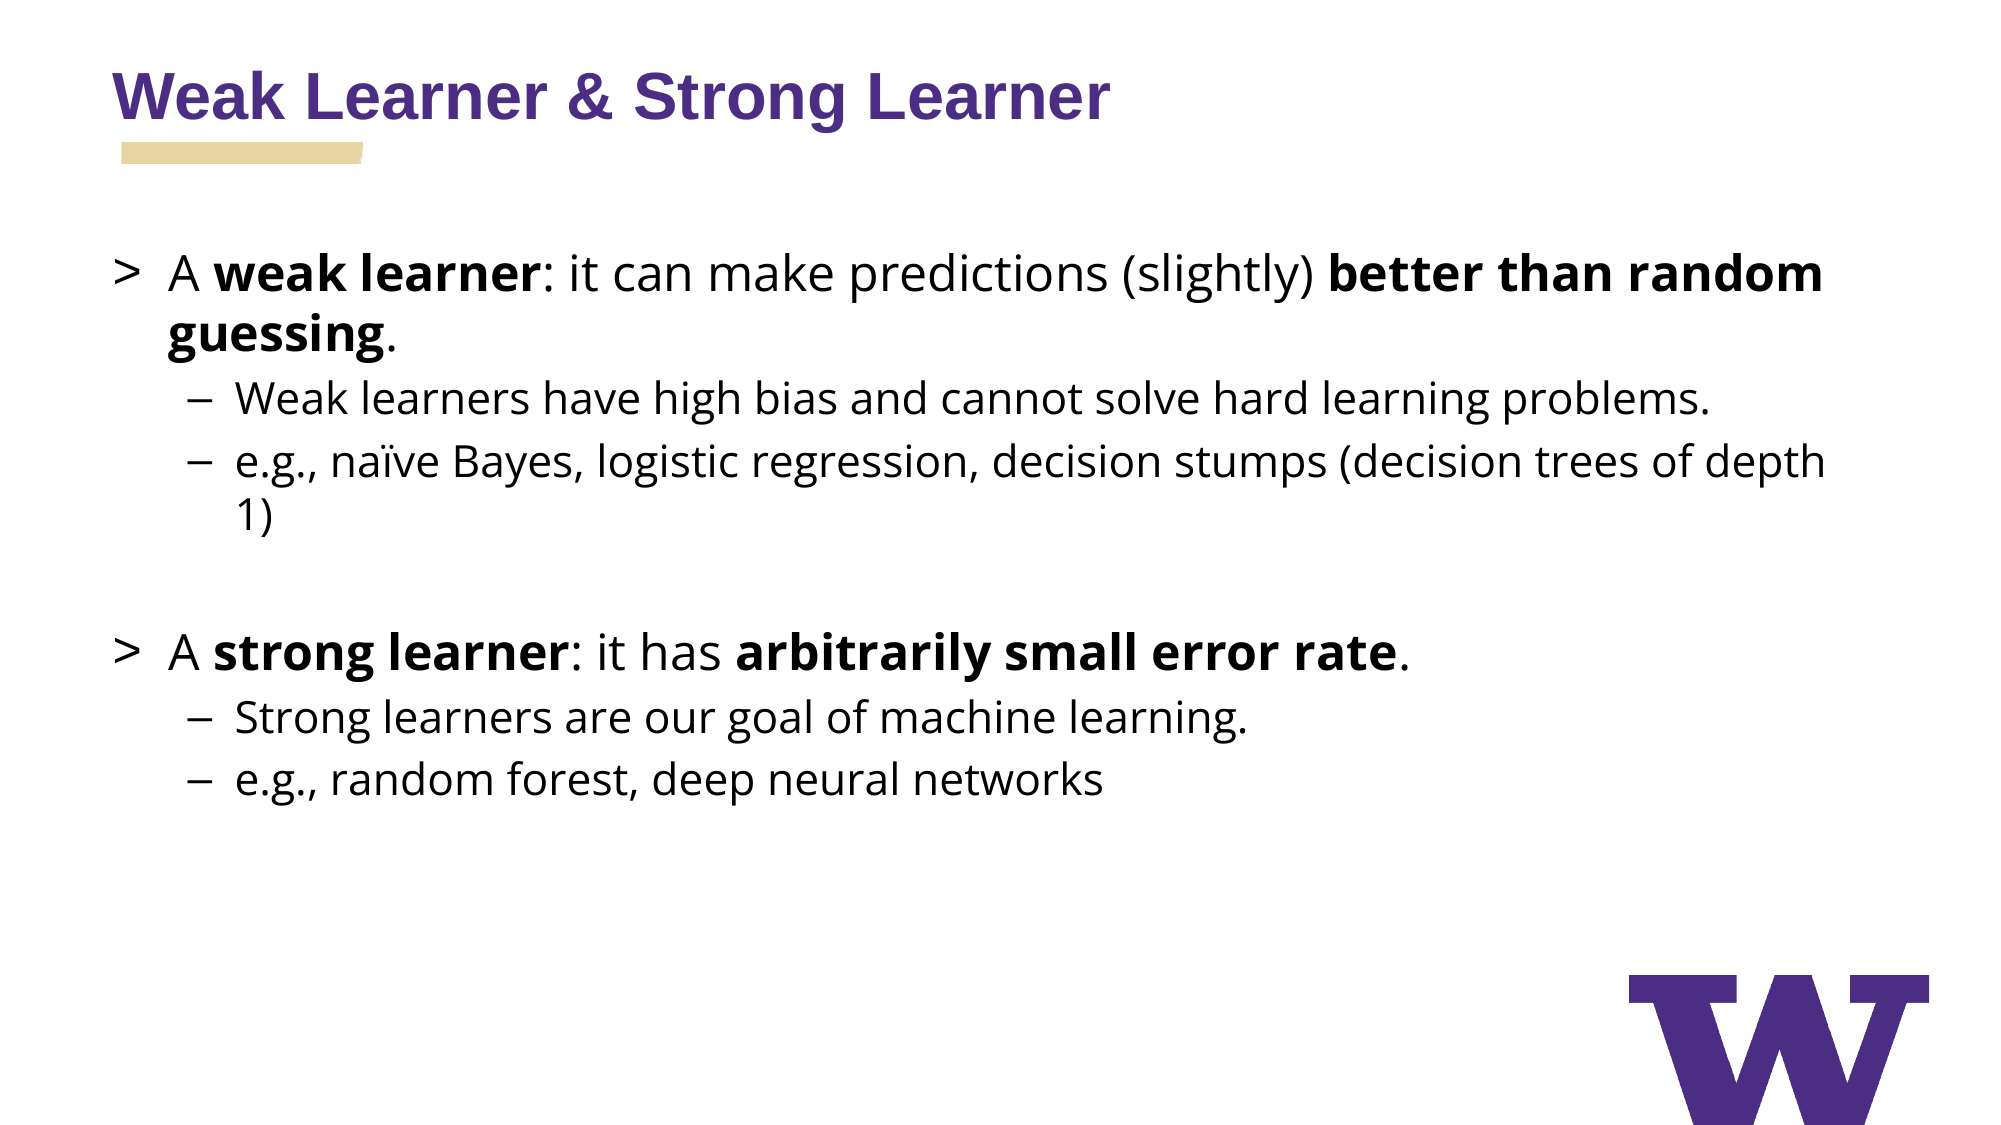

# Weak Learner & Strong Learner
A weak learner: it can make predictions (slightly) better than random guessing.
Weak learners have high bias and cannot solve hard learning problems.
e.g., naïve Bayes, logistic regression, decision stumps (decision trees of depth 1)
A strong learner: it has arbitrarily small error rate.
Strong learners are our goal of machine learning.
e.g., random forest, deep neural networks